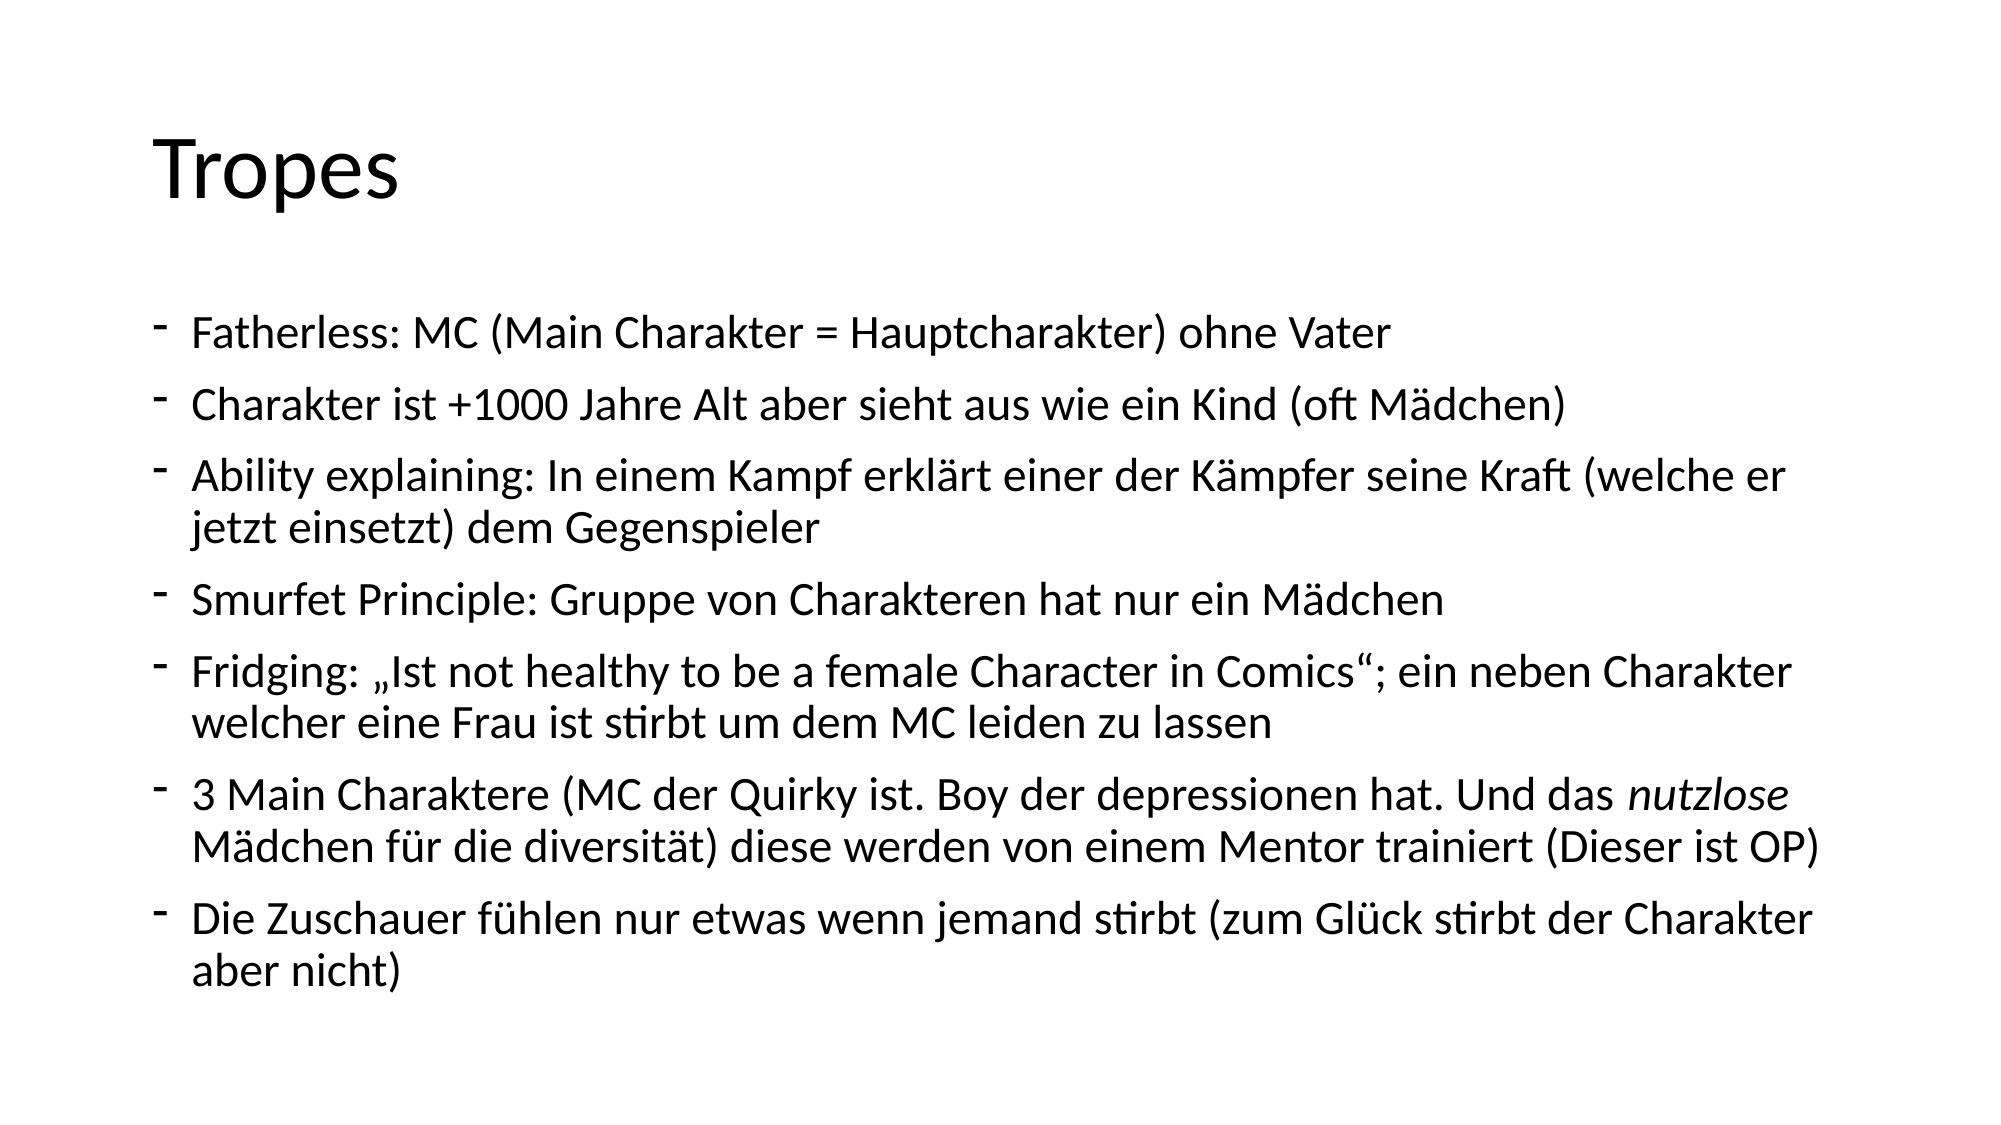

# Tropes
Fatherless: MC (Main Charakter = Hauptcharakter) ohne Vater
Charakter ist +1000 Jahre Alt aber sieht aus wie ein Kind (oft Mädchen)
Ability explaining: In einem Kampf erklärt einer der Kämpfer seine Kraft (welche er jetzt einsetzt) dem Gegenspieler
Smurfet Principle: Gruppe von Charakteren hat nur ein Mädchen
Fridging: „Ist not healthy to be a female Character in Comics“; ein neben Charakter welcher eine Frau ist stirbt um dem MC leiden zu lassen
3 Main Charaktere (MC der Quirky ist. Boy der depressionen hat. Und das nutzlose Mädchen für die diversität) diese werden von einem Mentor trainiert (Dieser ist OP)
Die Zuschauer fühlen nur etwas wenn jemand stirbt (zum Glück stirbt der Charakter aber nicht)